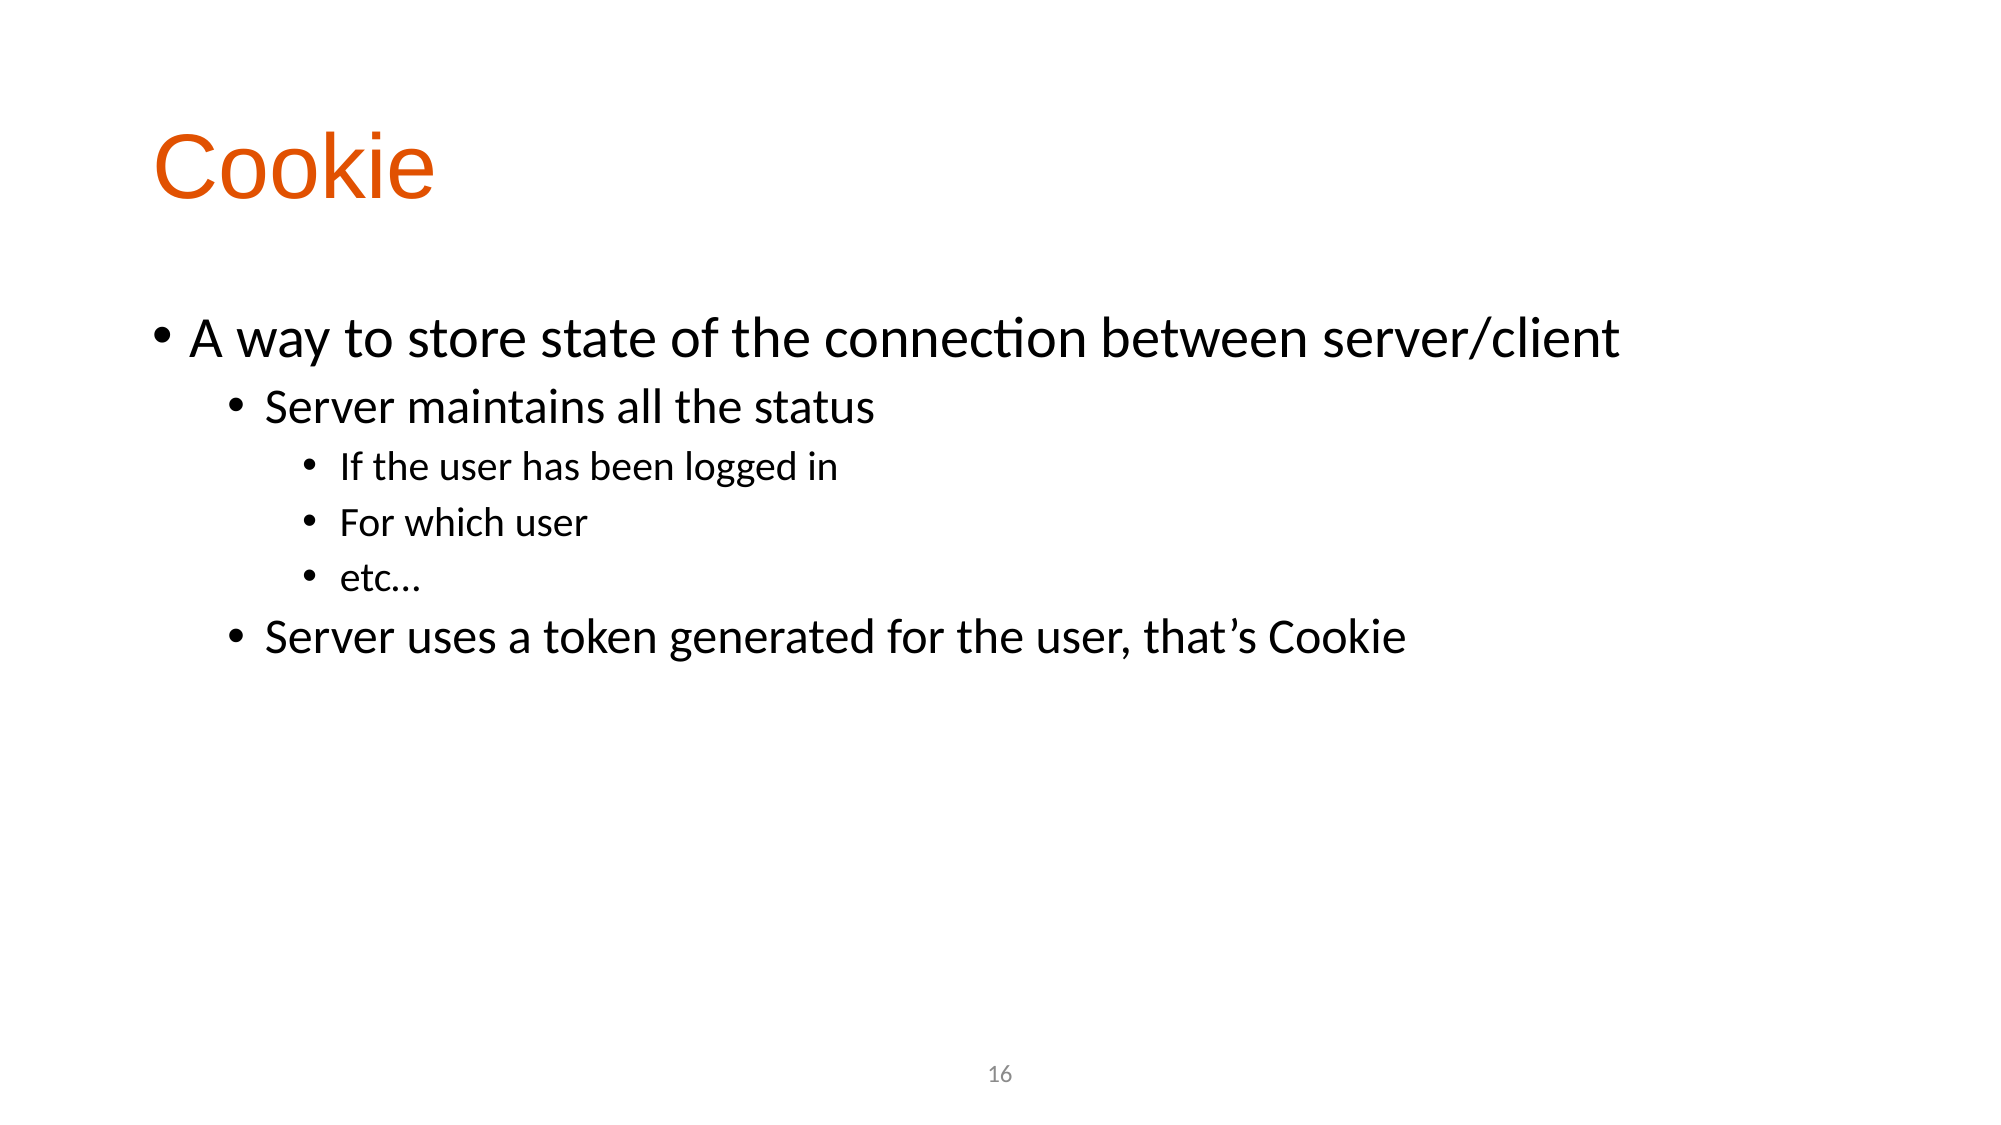

# Cookie
A way to store state of the connection between server/client
Server maintains all the status
If the user has been logged in
For which user
etc…
Server uses a token generated for the user, that’s Cookie

16